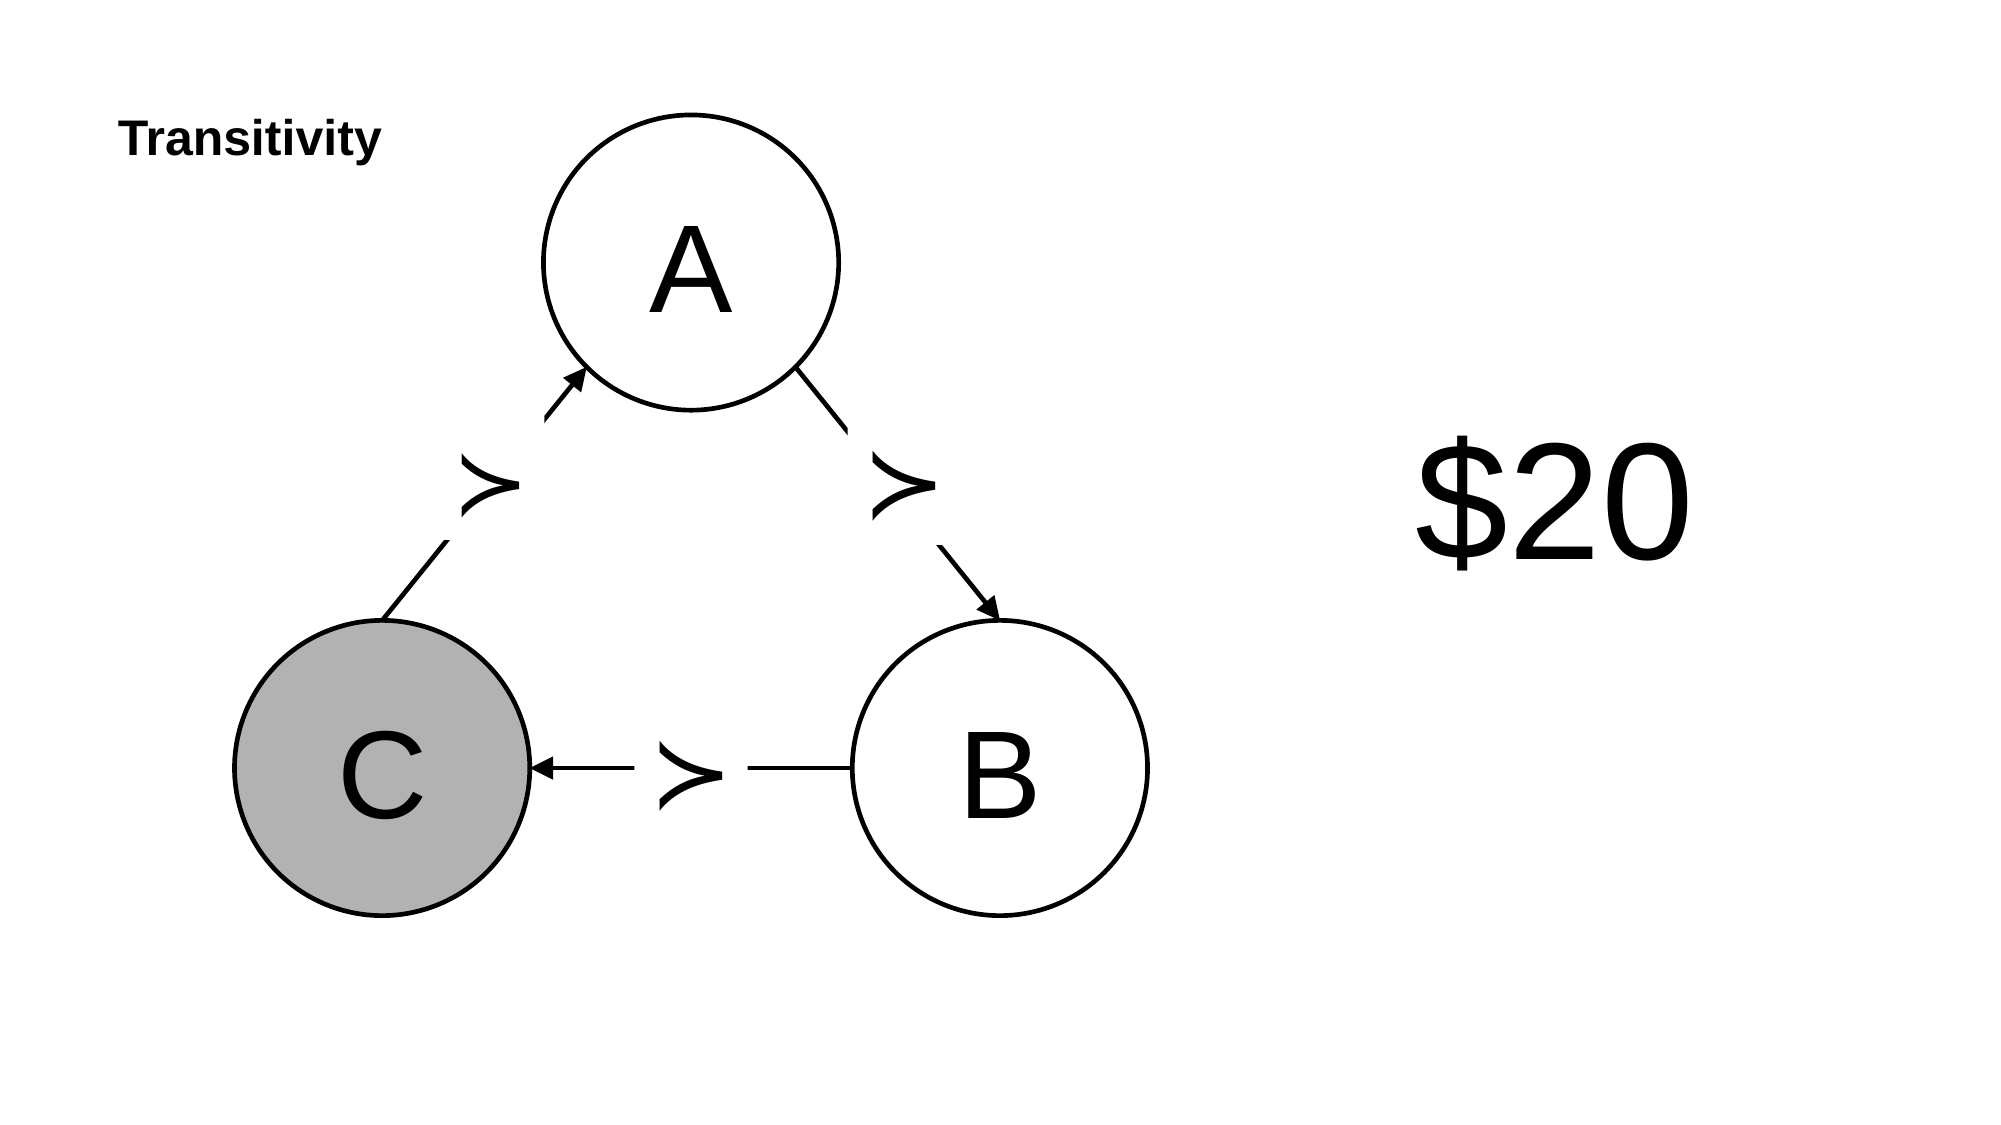

# Transitivity
A
$20
≻
≻
C
B
≻